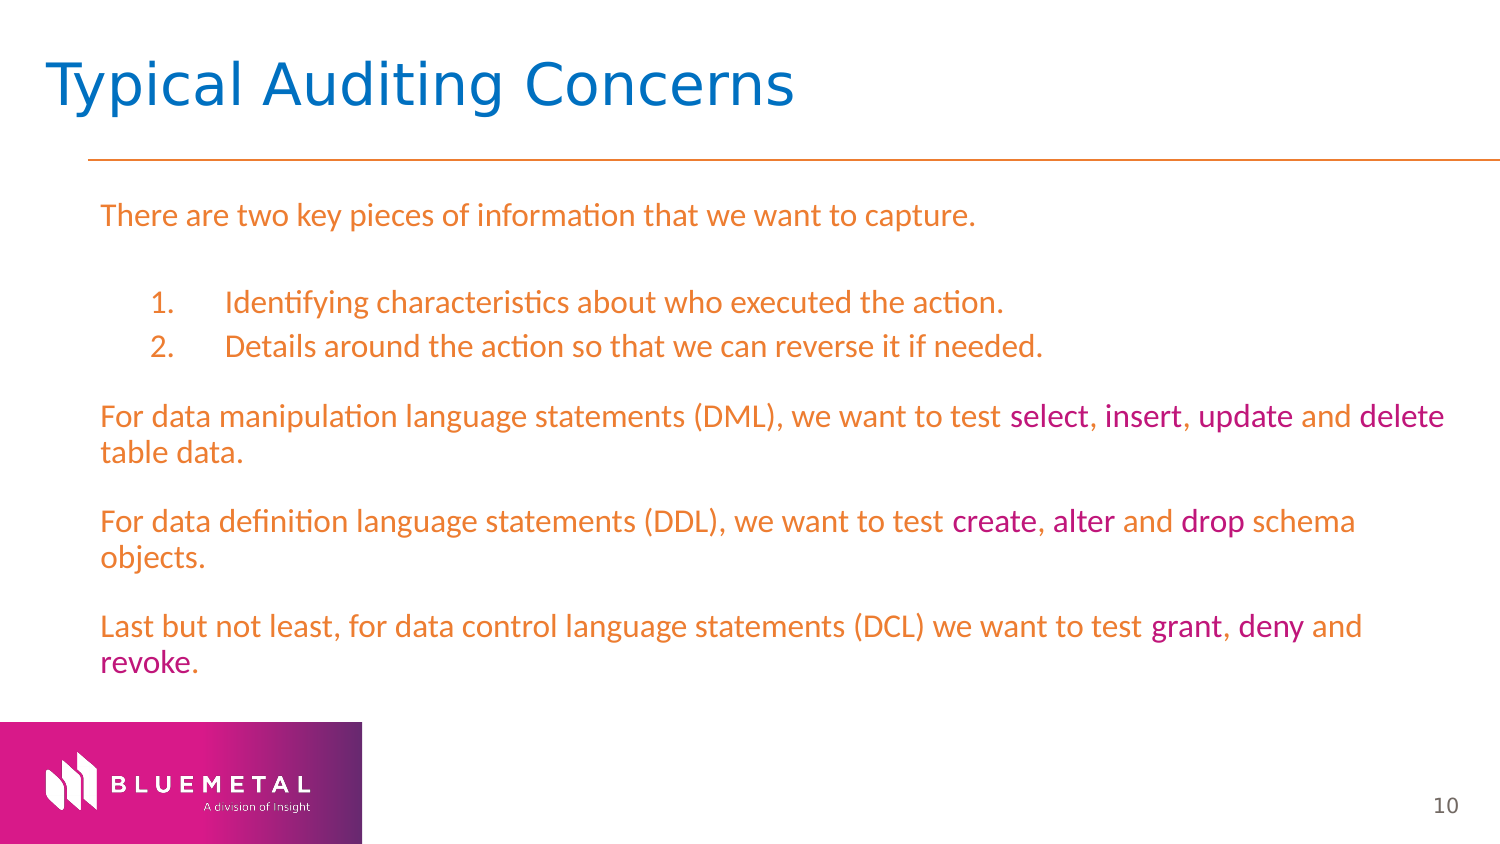

# Typical Auditing Concerns

There are two key pieces of information that we want to capture.

Identifying characteristics about who executed the action.
Details around the action so that we can reverse it if needed.

For data manipulation language statements (DML), we want to test select, insert, update and delete table data.

For data definition language statements (DDL), we want to test create, alter and drop schema objects.

Last but not least, for data control language statements (DCL) we want to test grant, deny and revoke.